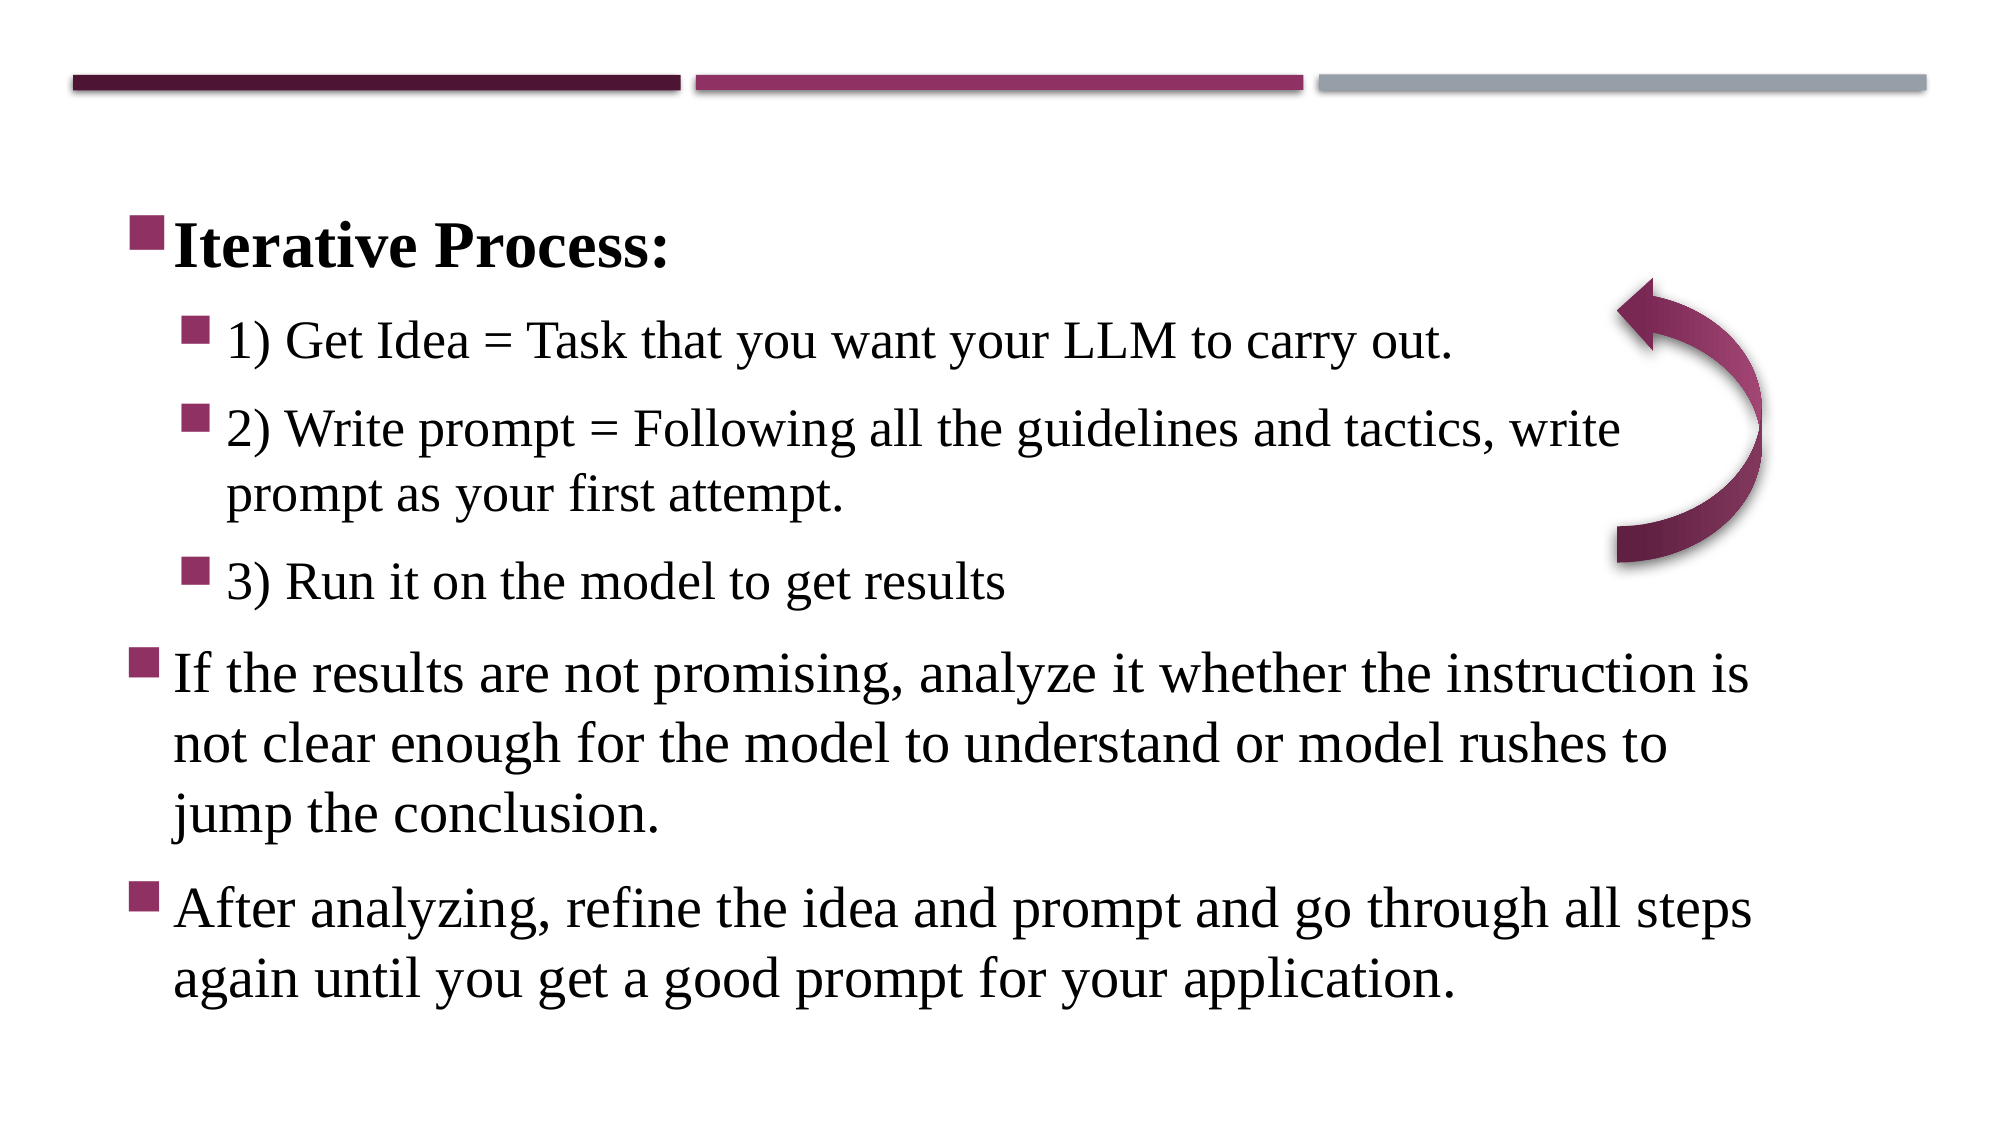

Iterative Process:
1) Get Idea = Task that you want your LLM to carry out.
2) Write prompt = Following all the guidelines and tactics, write prompt as your first attempt.
3) Run it on the model to get results
If the results are not promising, analyze it whether the instruction is not clear enough for the model to understand or model rushes to jump the conclusion.
After analyzing, refine the idea and prompt and go through all steps again until you get a good prompt for your application.